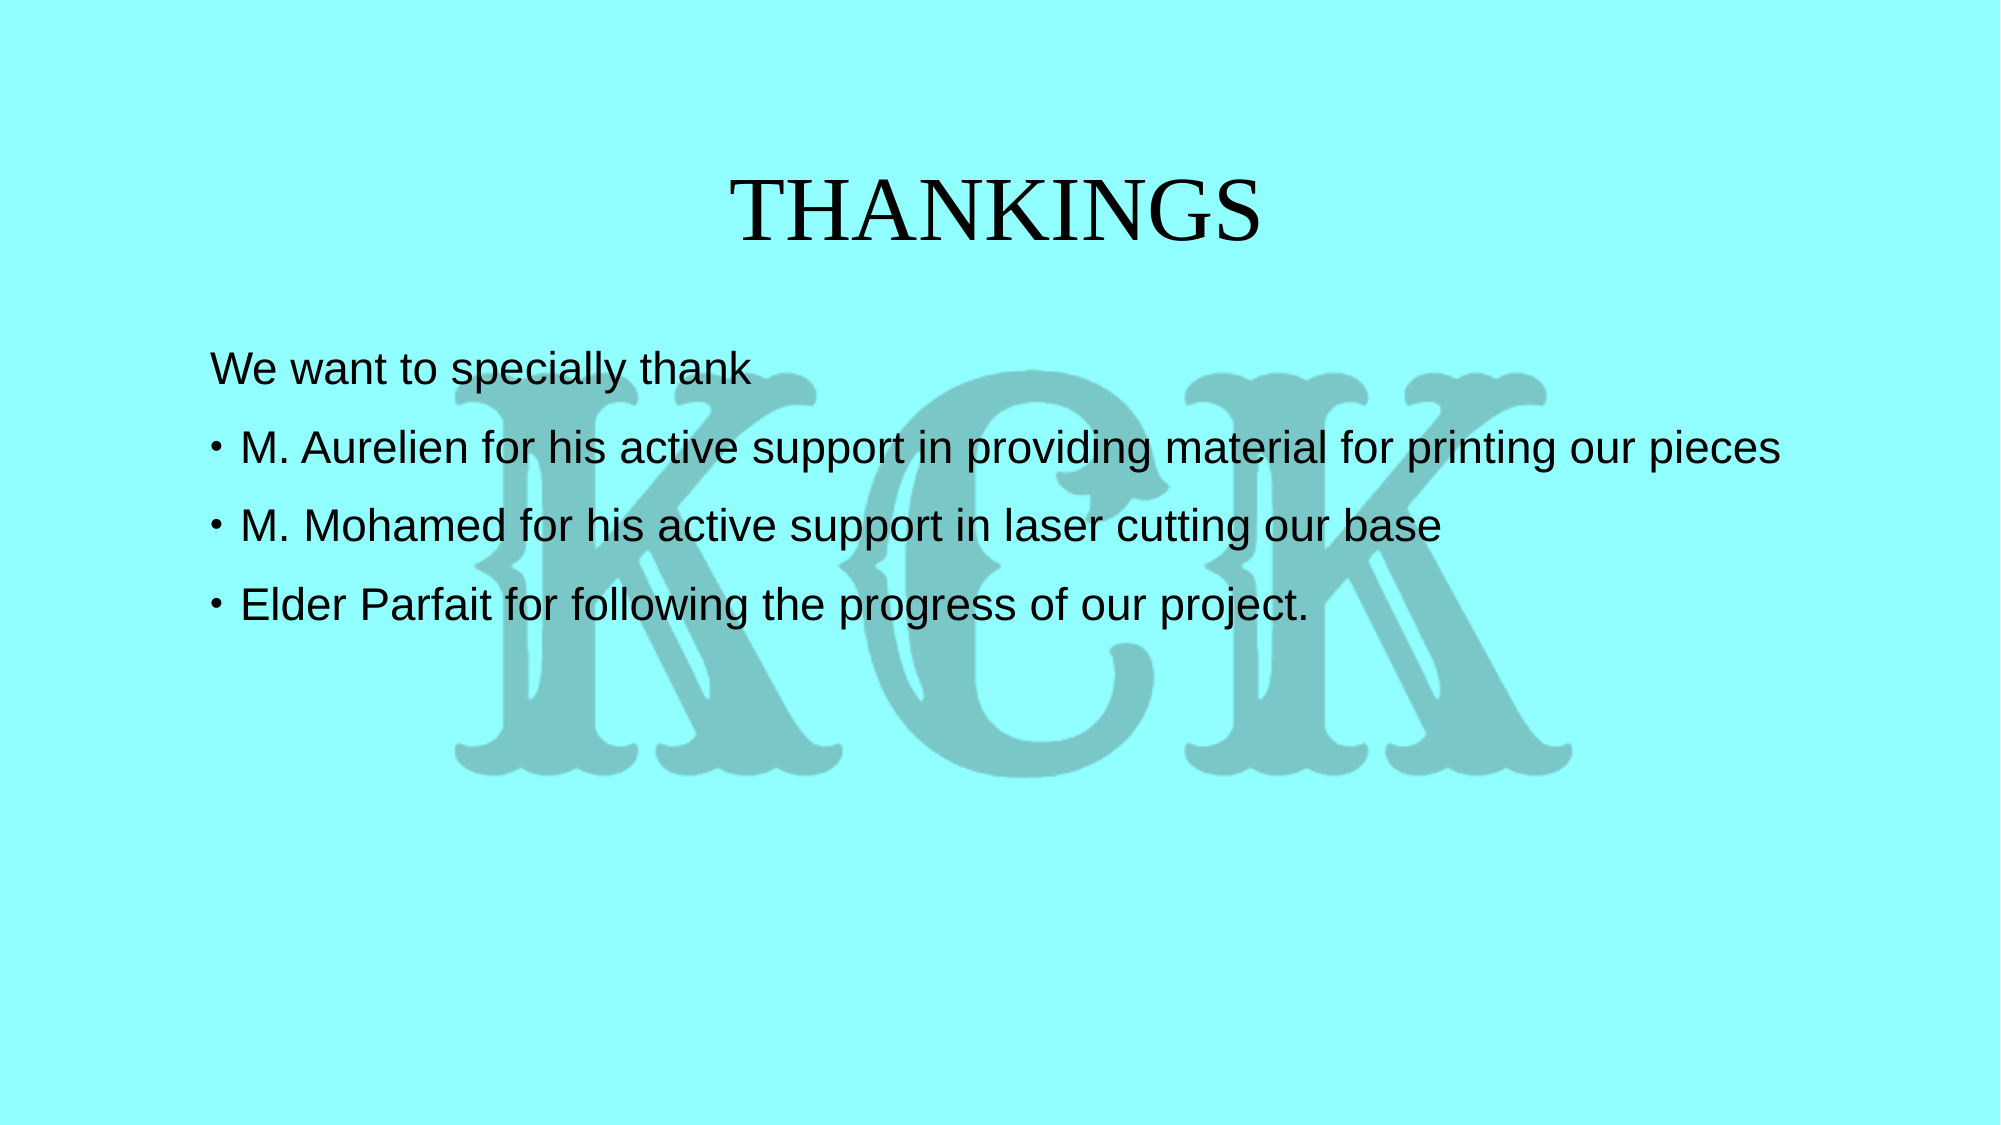

# THANKINGS
We want to specially thank
M. Aurelien for his active support in providing material for printing our pieces
M. Mohamed for his active support in laser cutting our base
Elder Parfait for following the progress of our project.
12